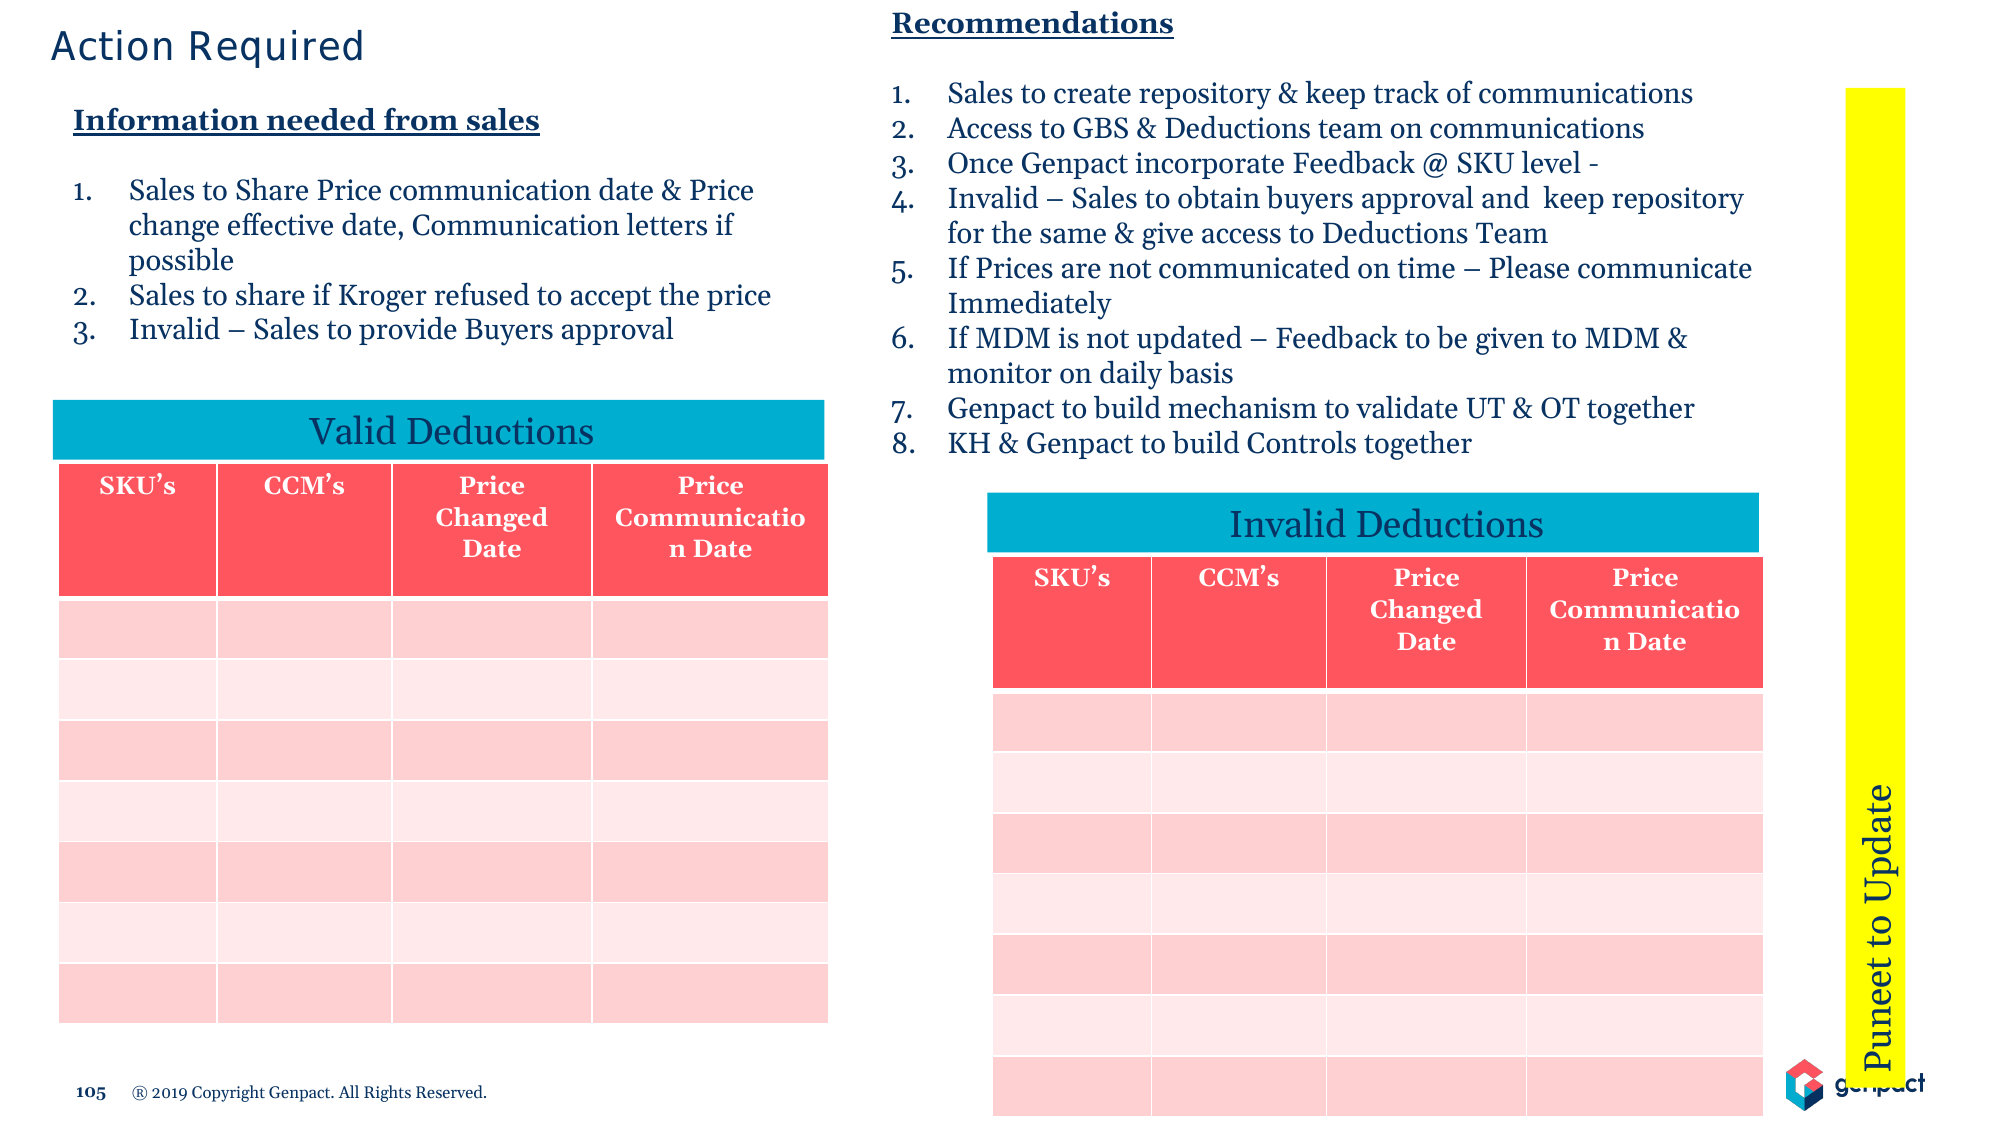

Recommendations

Sales to create repository & keep track of communications
Access to GBS & Deductions team on communications
Once Genpact incorporate Feedback @ SKU level -
Invalid – Sales to obtain buyers approval and  keep repository for the same & give access to Deductions Team
If Prices are not communicated on time – Please communicate Immediately
If MDM is not updated – Feedback to be given to MDM & monitor on daily basis
Genpact to build mechanism to validate UT & OT together
KH & Genpact to build Controls together

 Action Required
Information needed from sales

Sales to Share Price communication date & Price change effective date, Communication letters if possible
Sales to share if Kroger refused to accept the price
Invalid – Sales to provide Buyers approval

   Valid Deductions
| SKU’s | CCM’s | Price Changed Date | Price Communication Date |
| --- | --- | --- | --- |
|  |  |  |  |
|  |  |  |  |
|  |  |  |  |
|  |  |  |  |
|  |  |  |  |
|  |  |  |  |
|  |  |  |  |
   Invalid Deductions
| SKU’s | CCM’s | Price Changed Date | Price Communication Date |
| --- | --- | --- | --- |
|  |  |  |  |
|  |  |  |  |
|  |  |  |  |
|  |  |  |  |
|  |  |  |  |
|  |  |  |  |
|  |  |  |  |
Puneet to Update